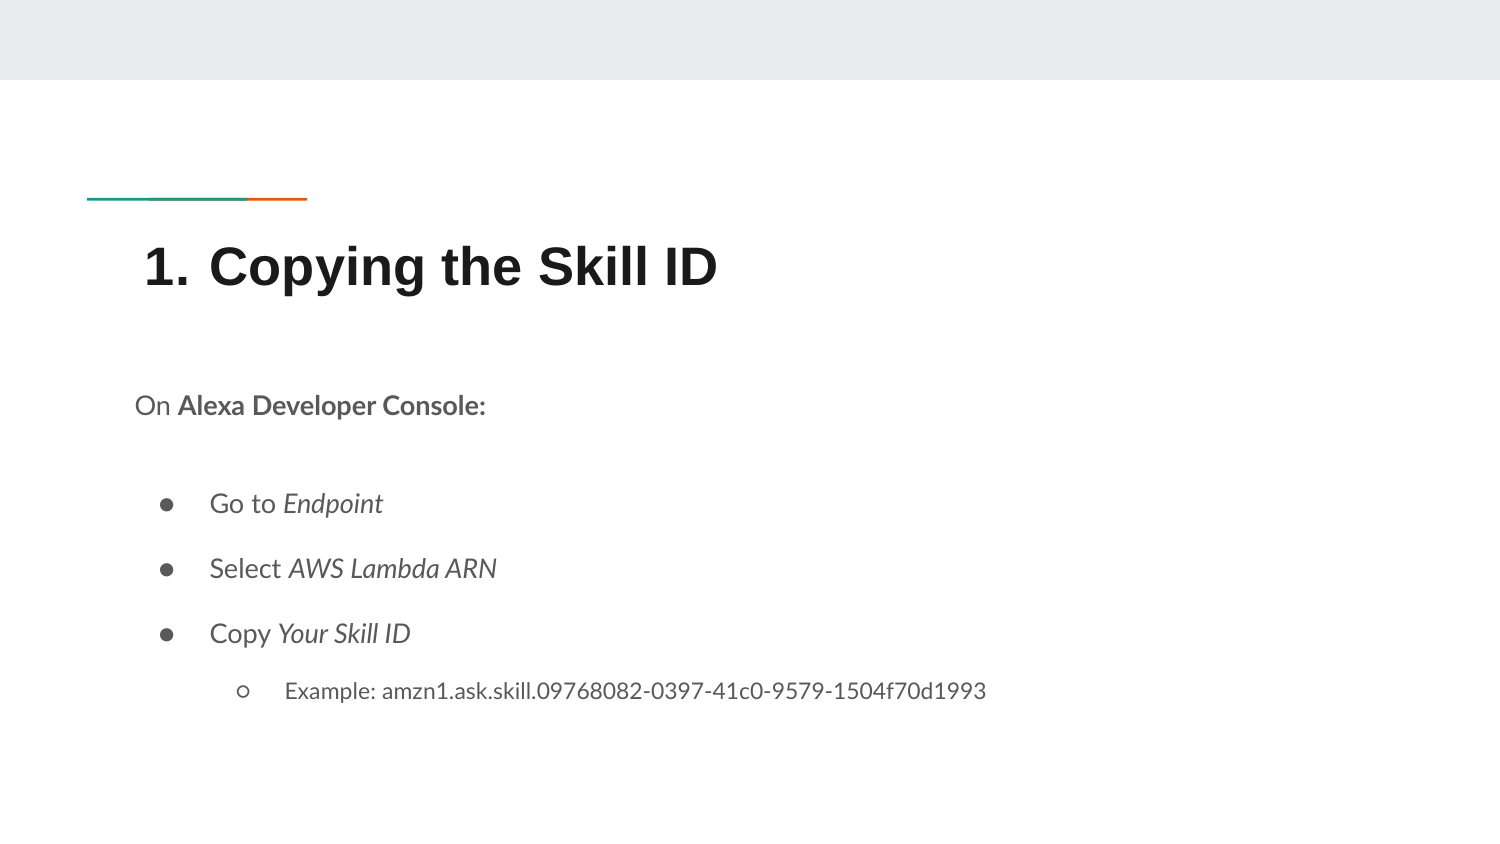

# Copying the Skill ID
On Alexa Developer Console:
Go to Endpoint
Select AWS Lambda ARN
Copy Your Skill ID
Example: amzn1.ask.skill.09768082-0397-41c0-9579-1504f70d1993